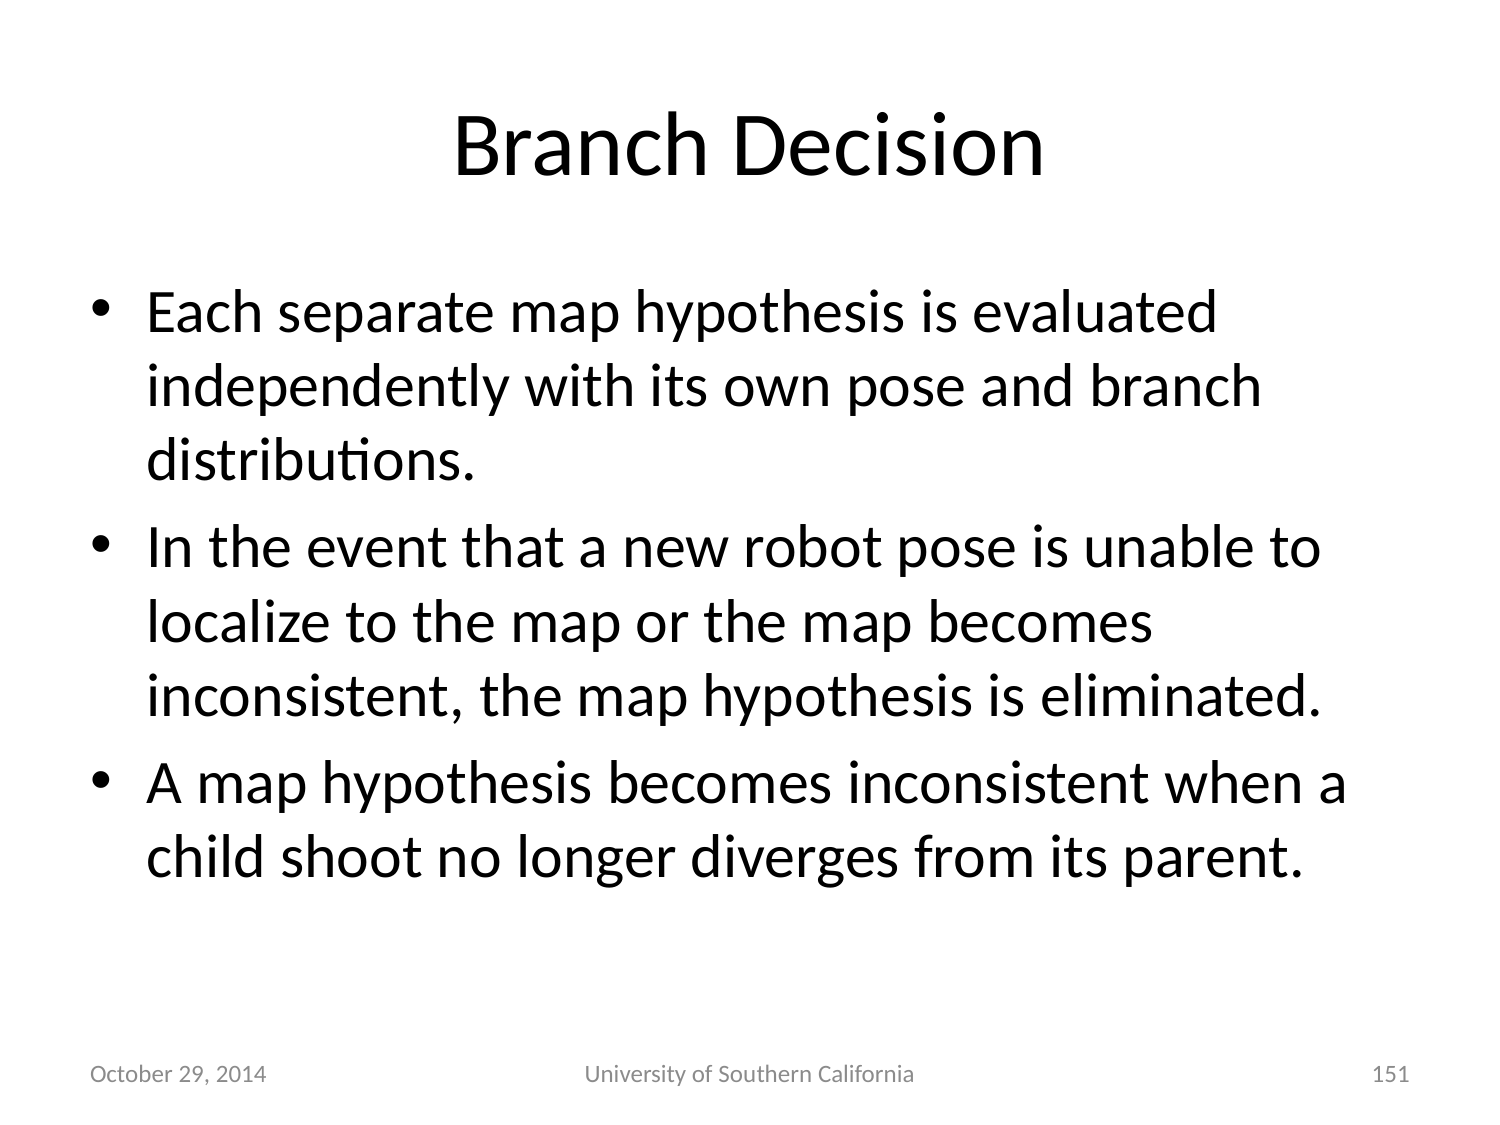

# Branch Decision
Each separate map hypothesis is evaluated independently with its own pose and branch distributions.
In the event that a new robot pose is unable to localize to the map or the map becomes inconsistent, the map hypothesis is eliminated.
A map hypothesis becomes inconsistent when a child shoot no longer diverges from its parent.
October 29, 2014
University of Southern California
151